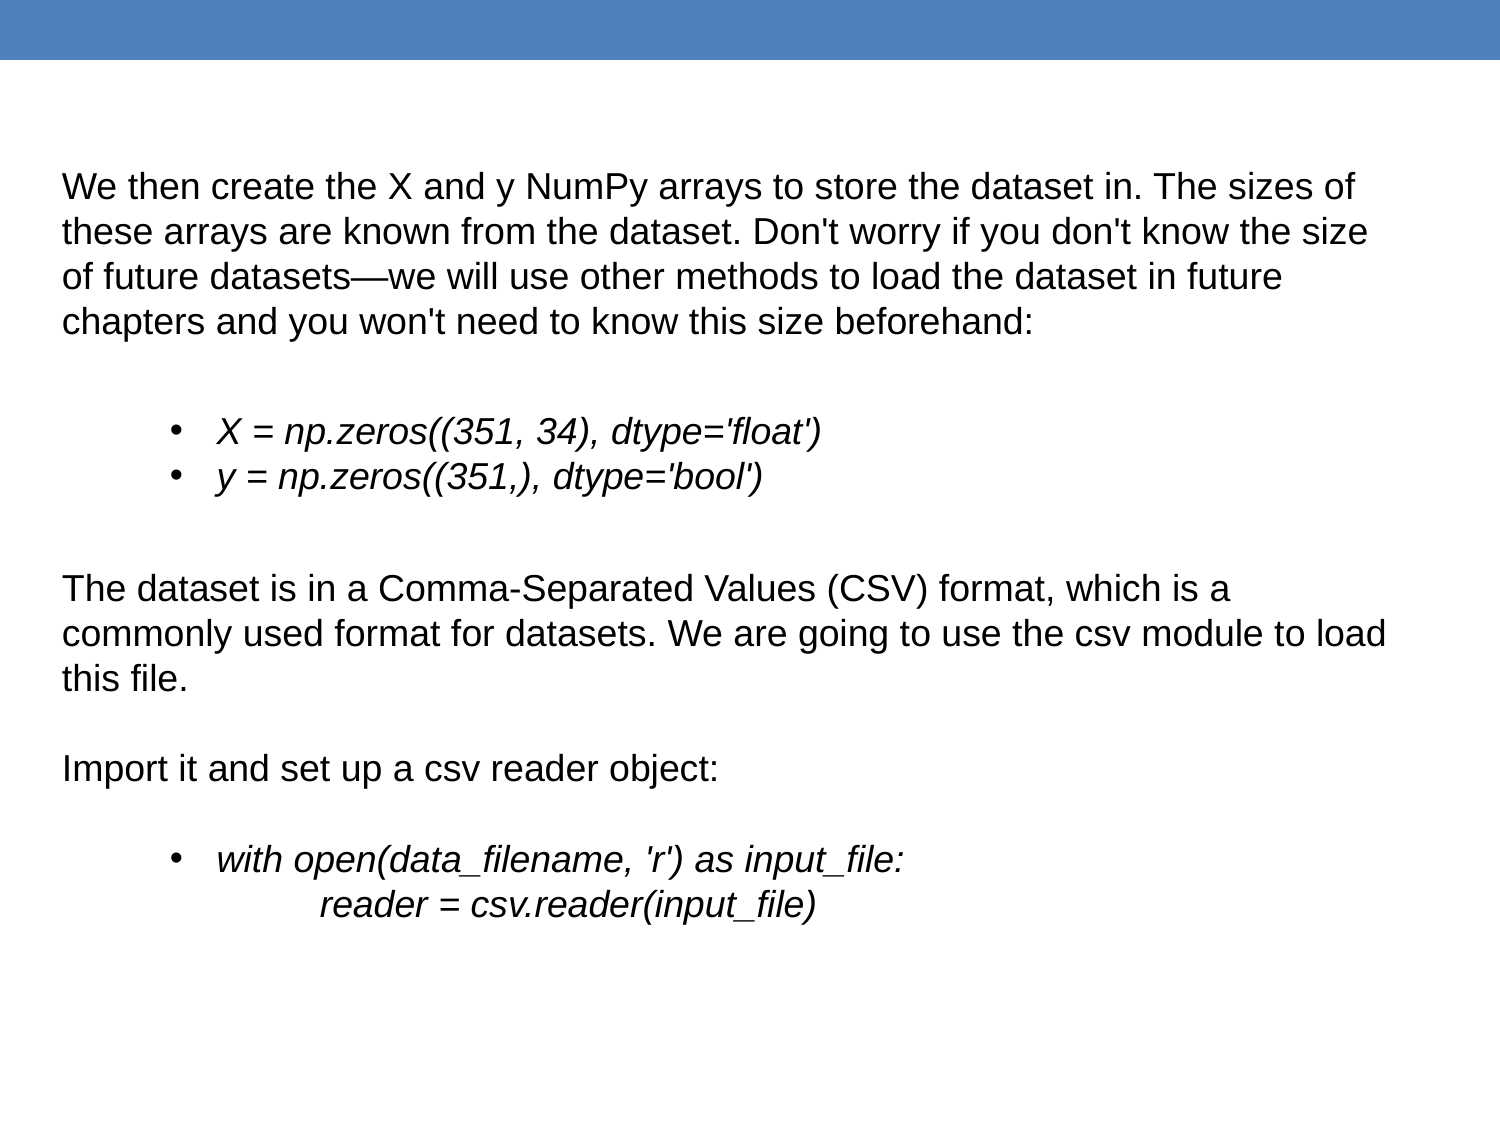

We then create the X and y NumPy arrays to store the dataset in. The sizes of these arrays are known from the dataset. Don't worry if you don't know the size of future datasets—we will use other methods to load the dataset in future chapters and you won't need to know this size beforehand:
X = np.zeros((351, 34), dtype='float')
y = np.zeros((351,), dtype='bool')
The dataset is in a Comma-Separated Values (CSV) format, which is a commonly used format for datasets. We are going to use the csv module to load this file.

Import it and set up a csv reader object:
with open(data_filename, 'r') as input_file:
	reader = csv.reader(input_file)